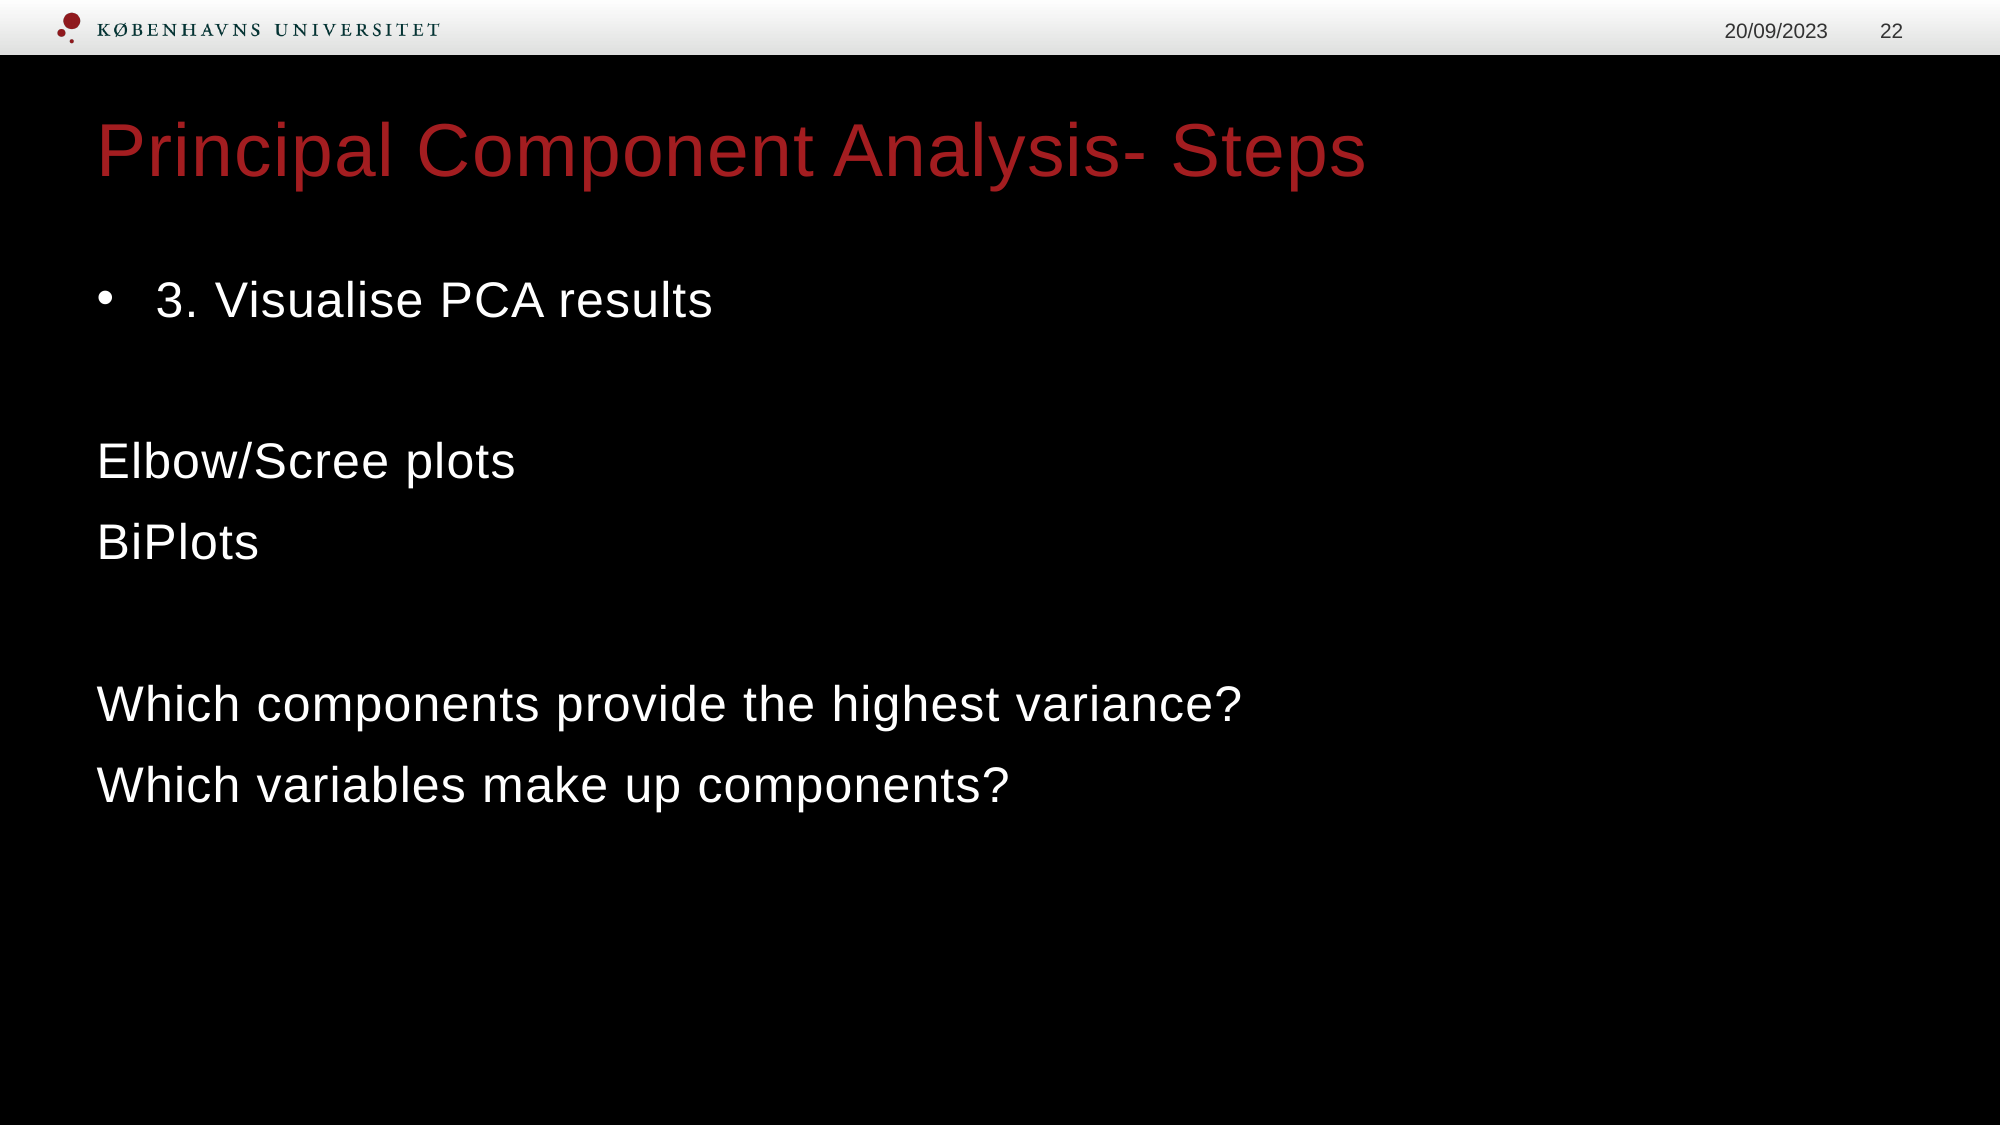

20/09/2023
22
# Principal Component Analysis- Steps
3. Visualise PCA results

Elbow/Scree plots
BiPlots

Which components provide the highest variance?
Which variables make up components?